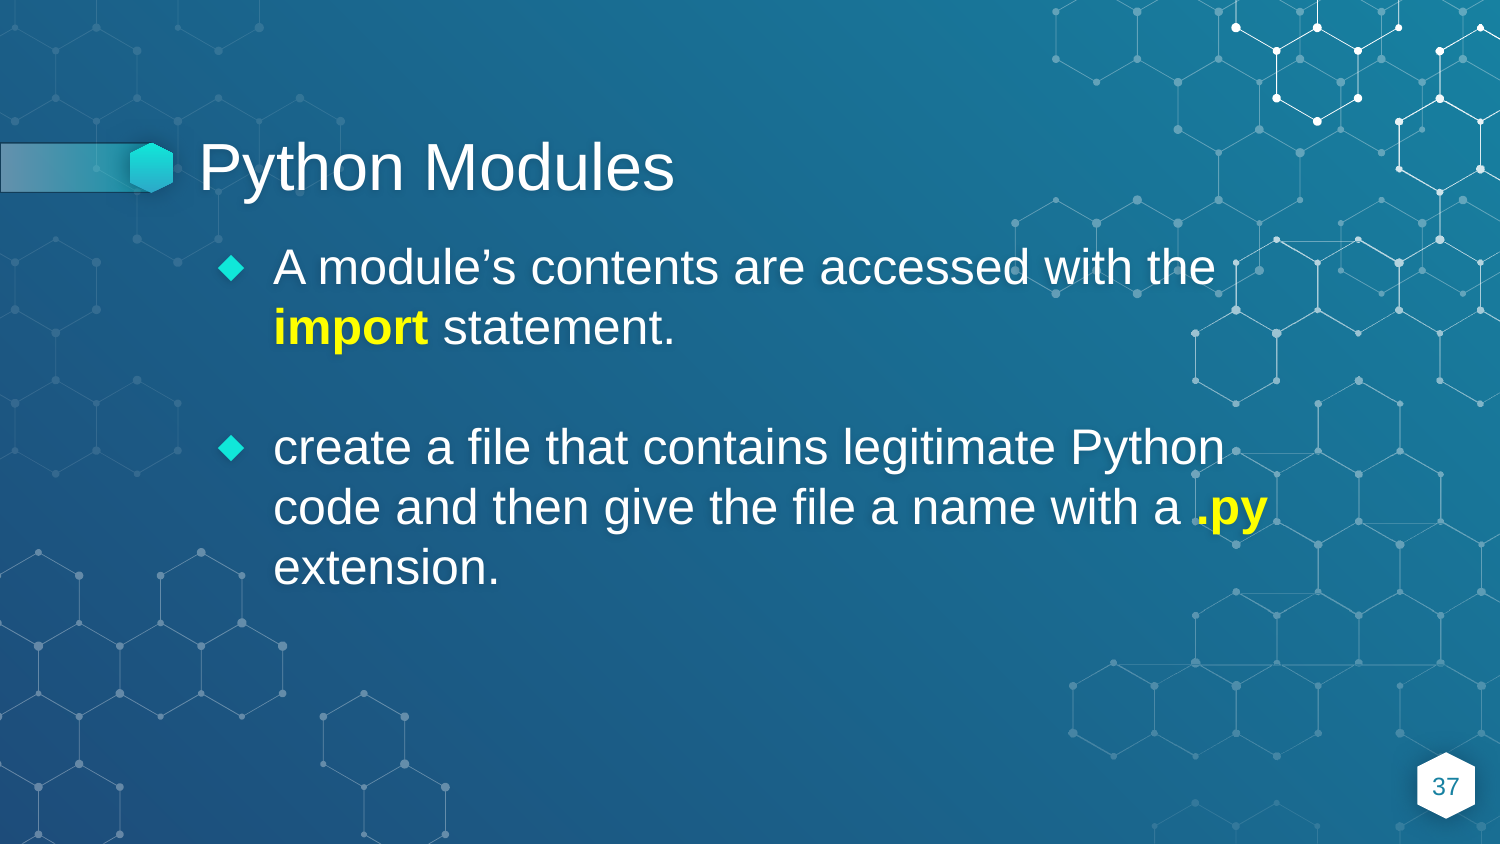

# Python Modules
A module’s contents are accessed with the import statement.

create a file that contains legitimate Python code and then give the file a name with a .py extension.

37